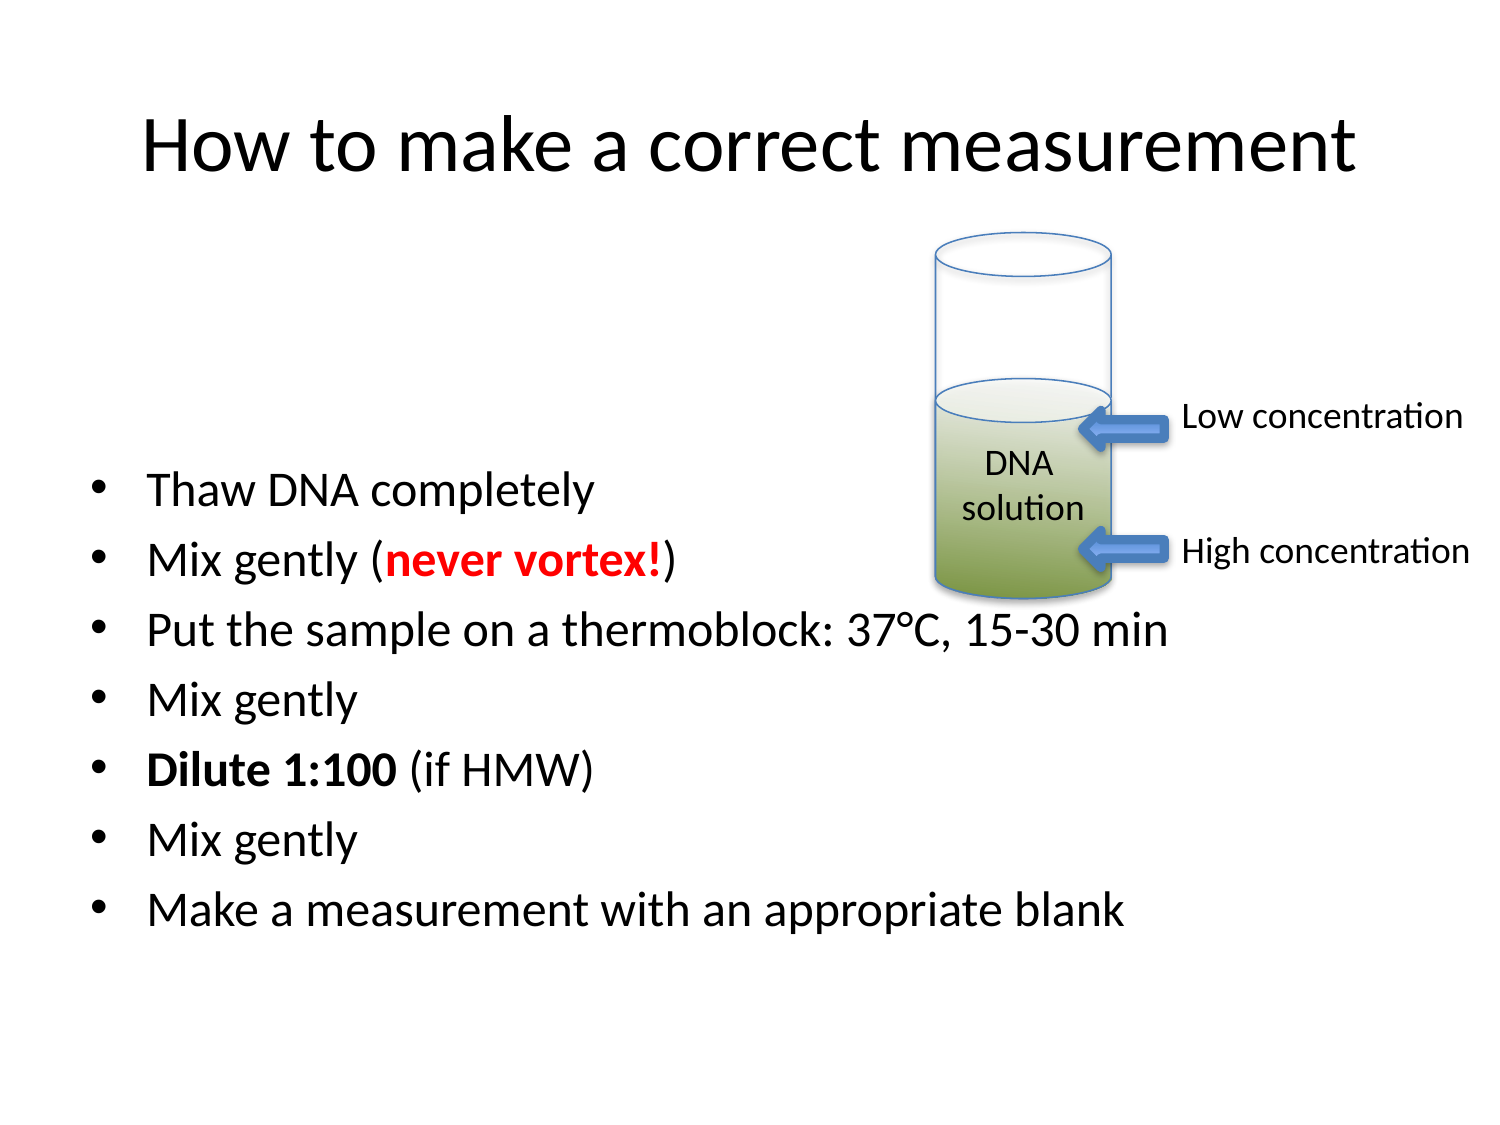

# How to make a correct measurement

Thaw DNA completely
Mix gently (never vortex!)
Put the sample on a thermoblock: 37°C, 15-30 min
Mix gently
Dilute 1:100 (if HMW)
Mix gently
Make a measurement with an appropriate blank
Low concentration

High concentration

DNA
solution